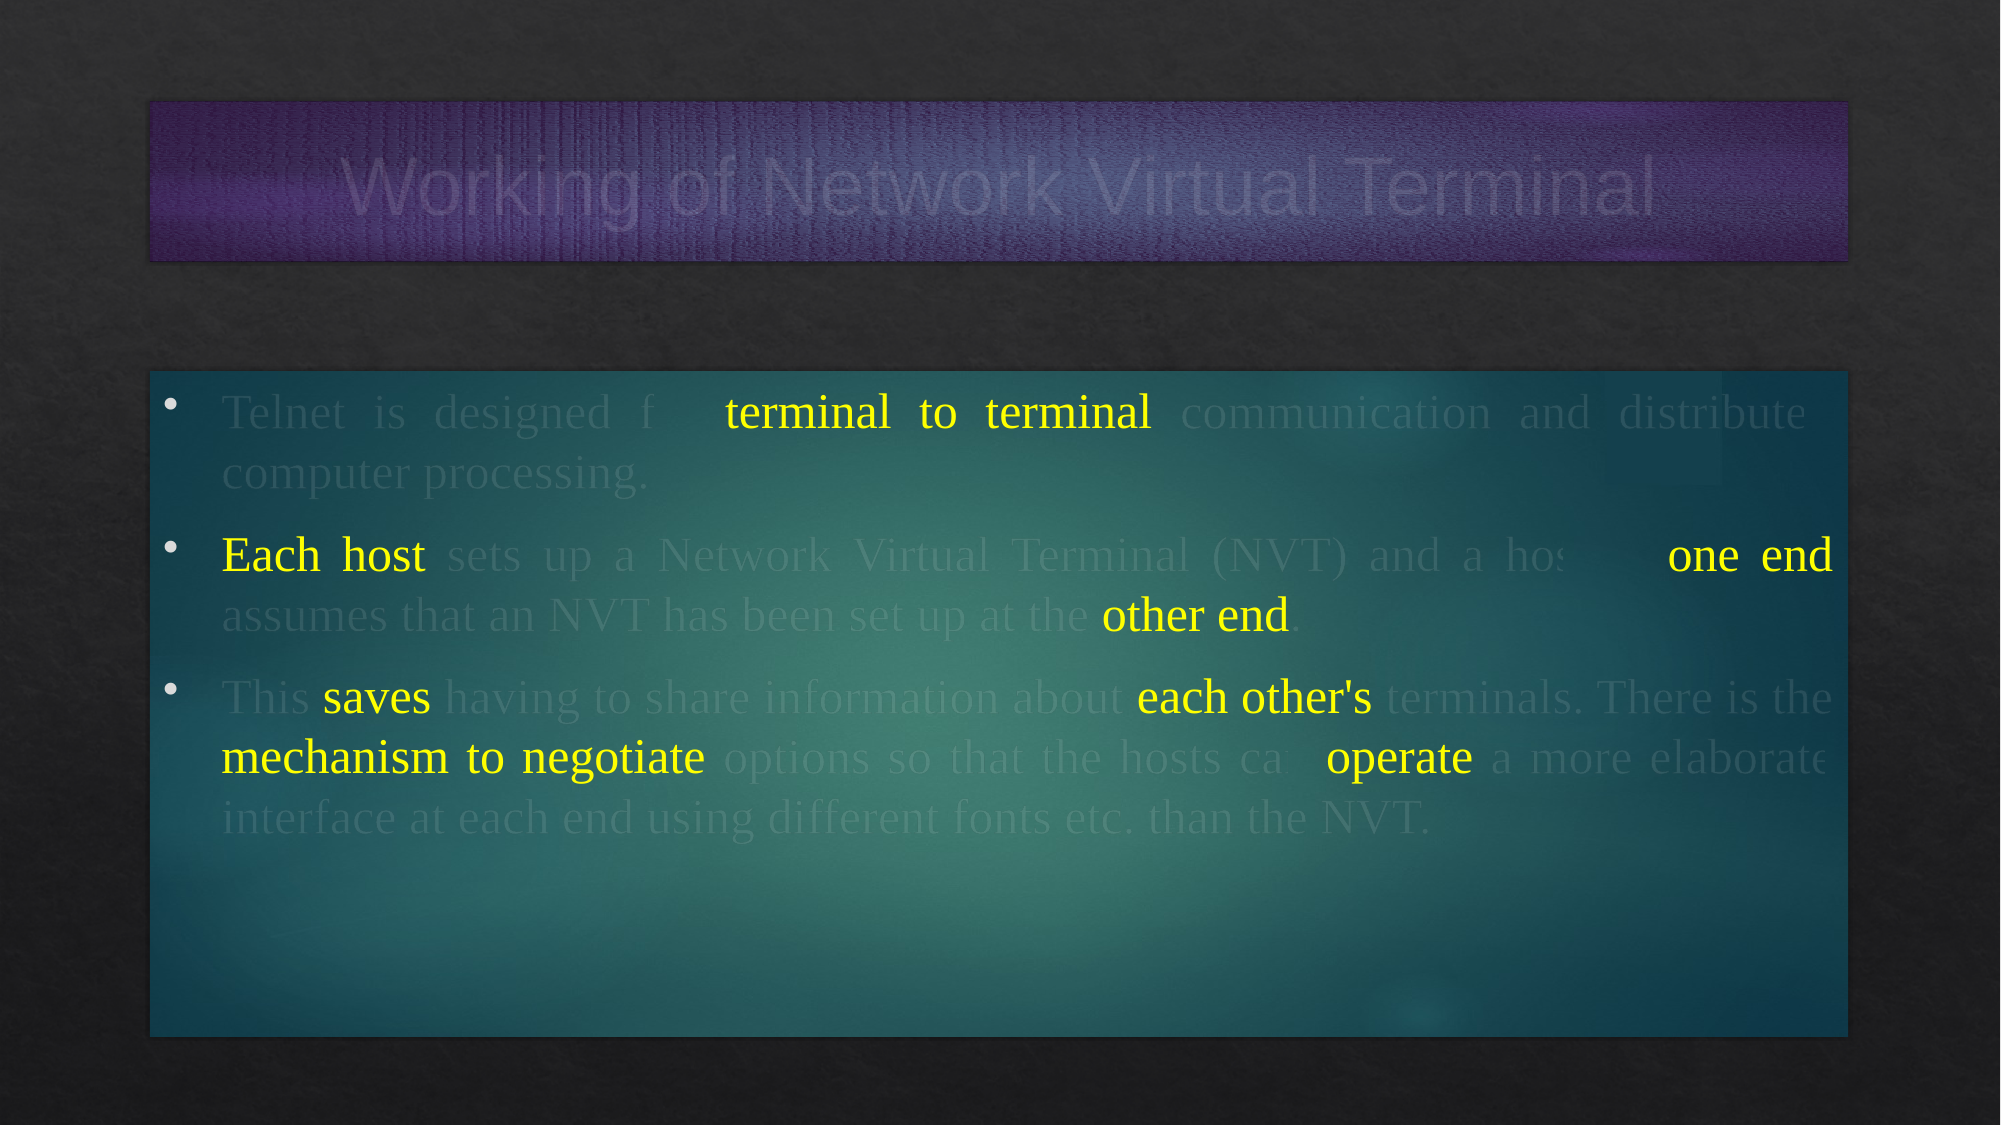

# Working of Network Virtual Terminal
Telnet is designed for terminal to terminal communication and distributed computer processing.
Each host sets up a Network Virtual Terminal (NVT) and a host at one end assumes that an NVT has been set up at the other end.
This saves having to share information about each other's terminals. There is the mechanism to negotiate options so that the hosts can operate a more elaborate interface at each end using different fonts etc. than the NVT.